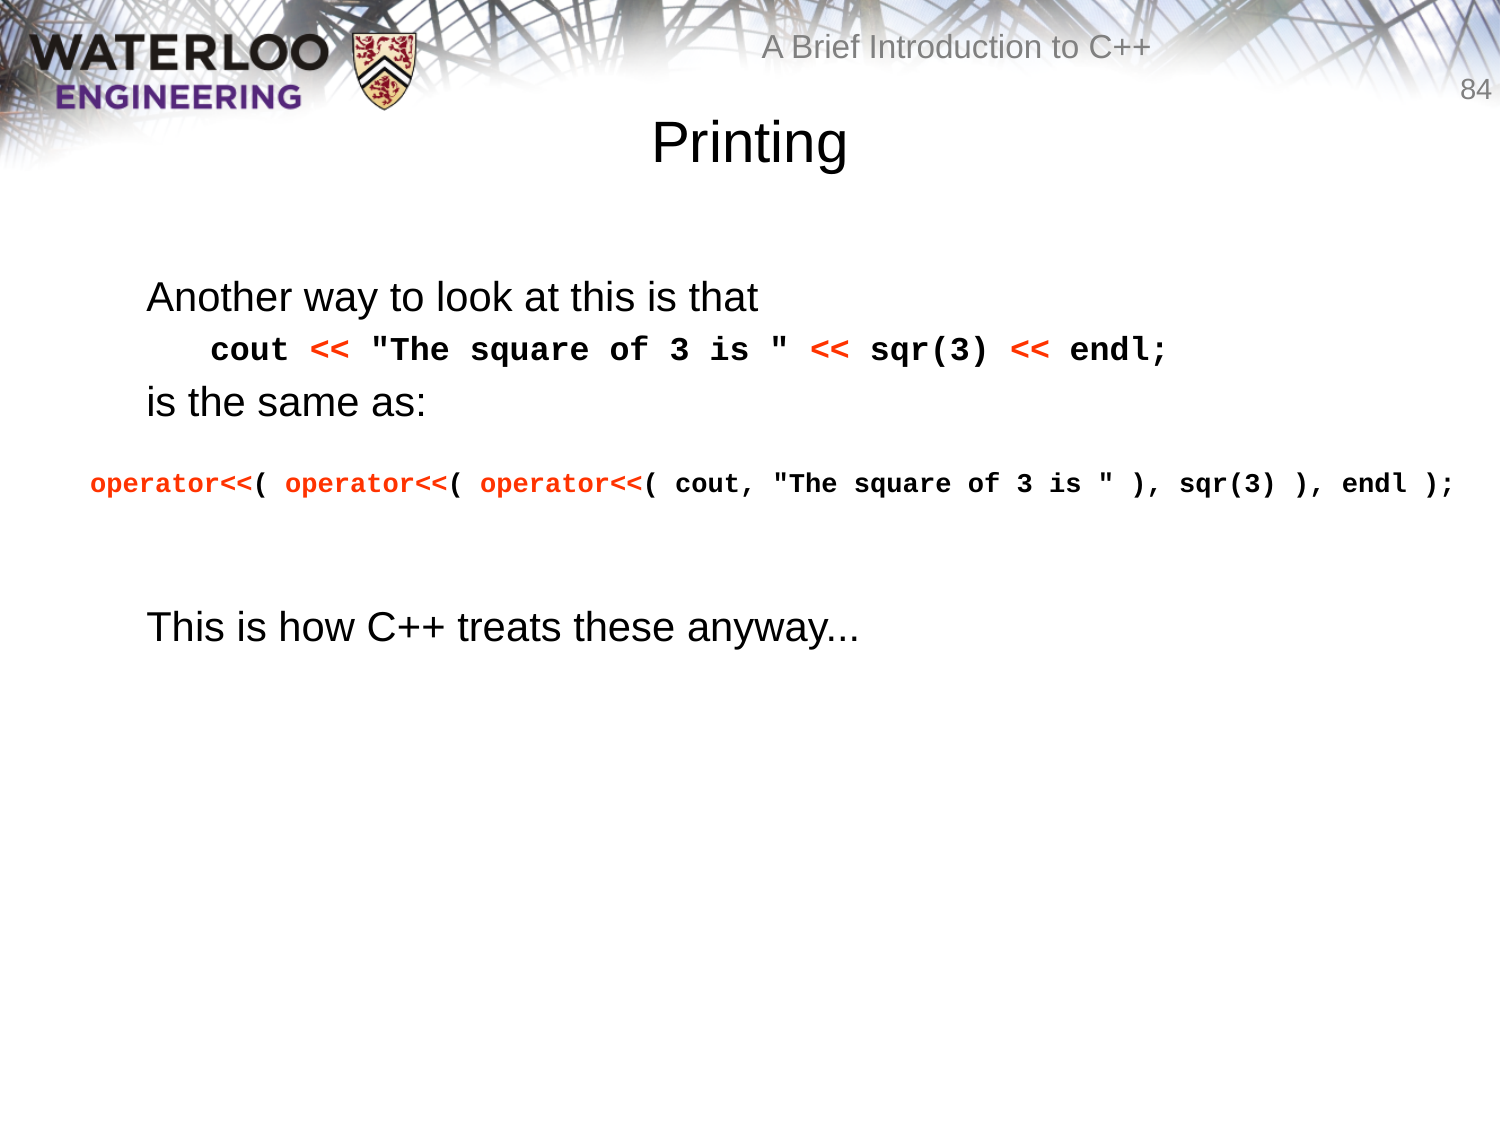

# Printing
	Another way to look at this is that
      cout << "The square of 3 is " << sqr(3) << endl;
	is the same as:

operator<<( operator<<( operator<<( cout, "The square of 3 is " ), sqr(3) ), endl );

	This is how C++ treats these anyway...